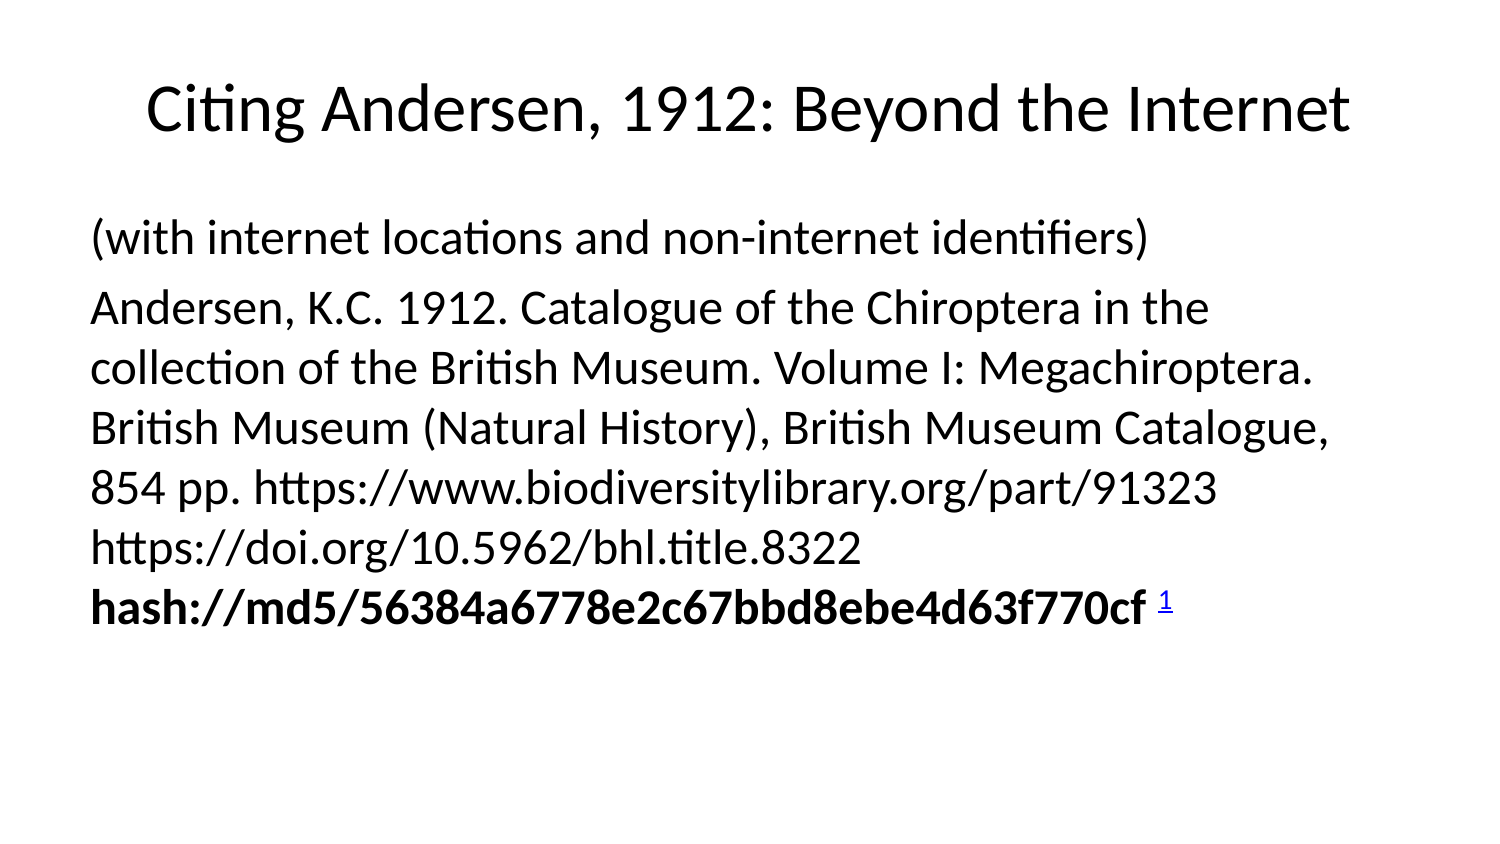

# Citing Andersen, 1912: Beyond the Internet
(with internet locations and non-internet identifiers)
Andersen, K.C. 1912. Catalogue of the Chiroptera in the collection of the British Museum. Volume I: Megachiroptera. British Museum (Natural History), British Museum Catalogue, 854 pp. https://www.biodiversitylibrary.org/part/91323 https://doi.org/10.5962/bhl.title.8322 hash://md5/56384a6778e2c67bbd8ebe4d63f770cf 1